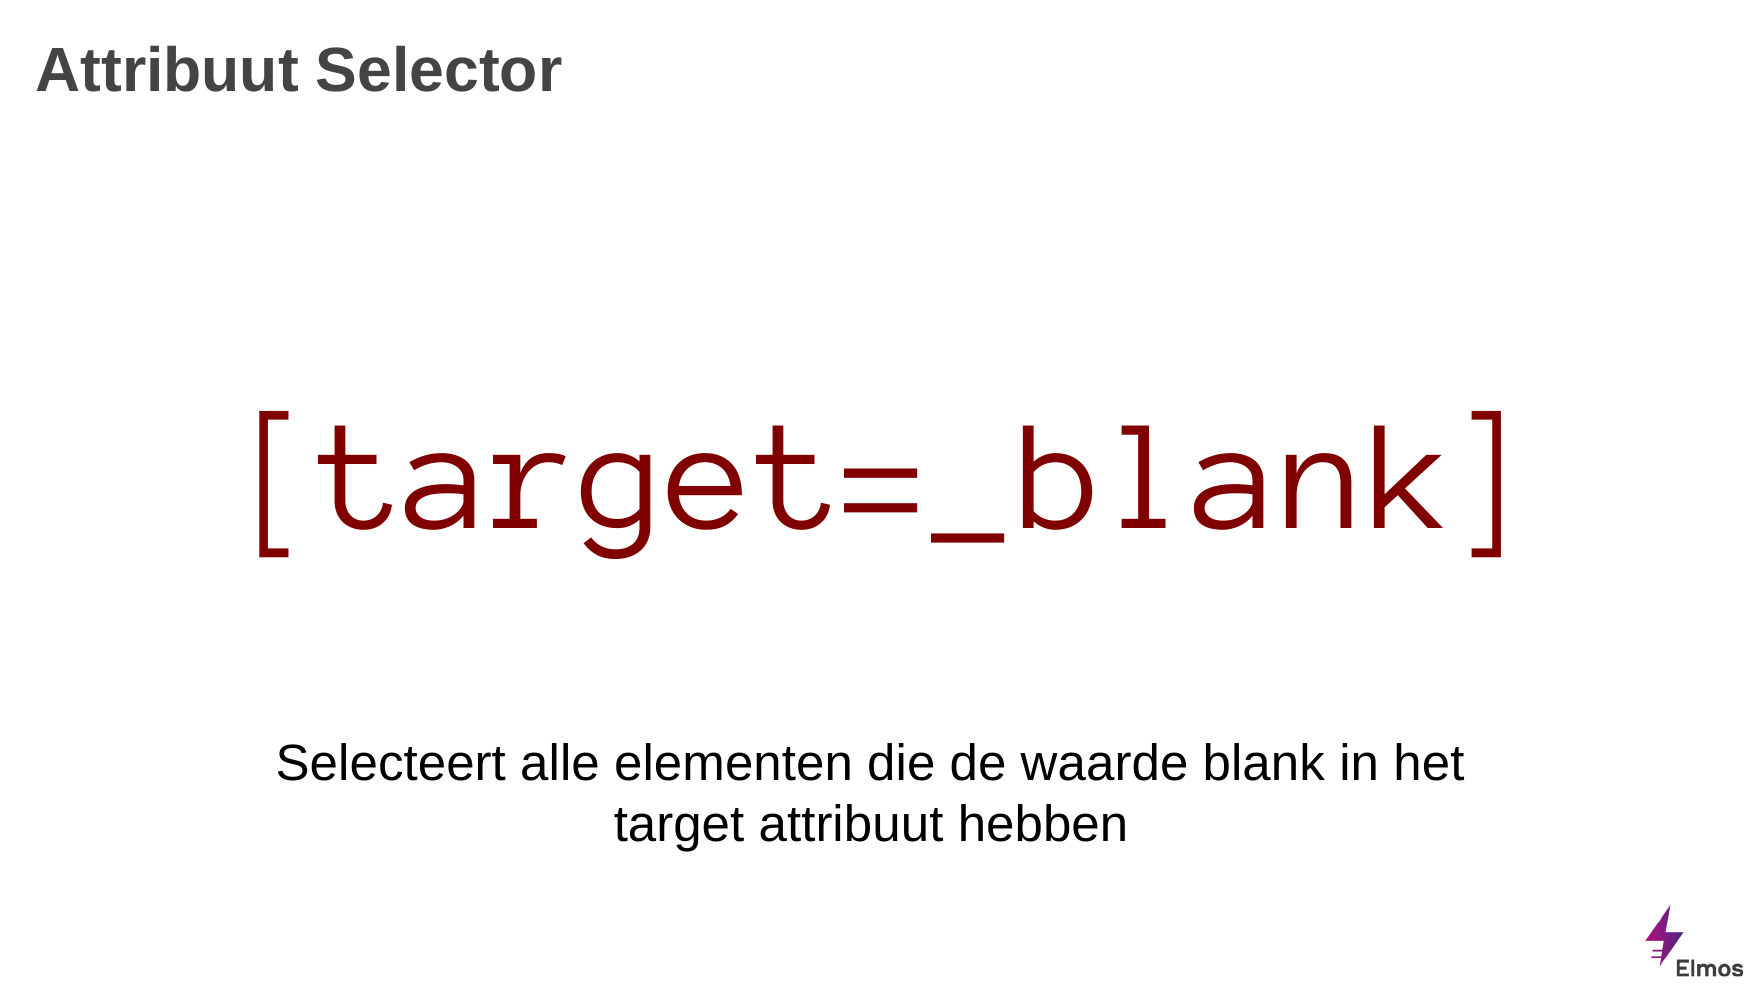

# Attribuut Selector

[target=_blank]
Selecteert alle elementen die de waarde blank in het target attribuut hebben